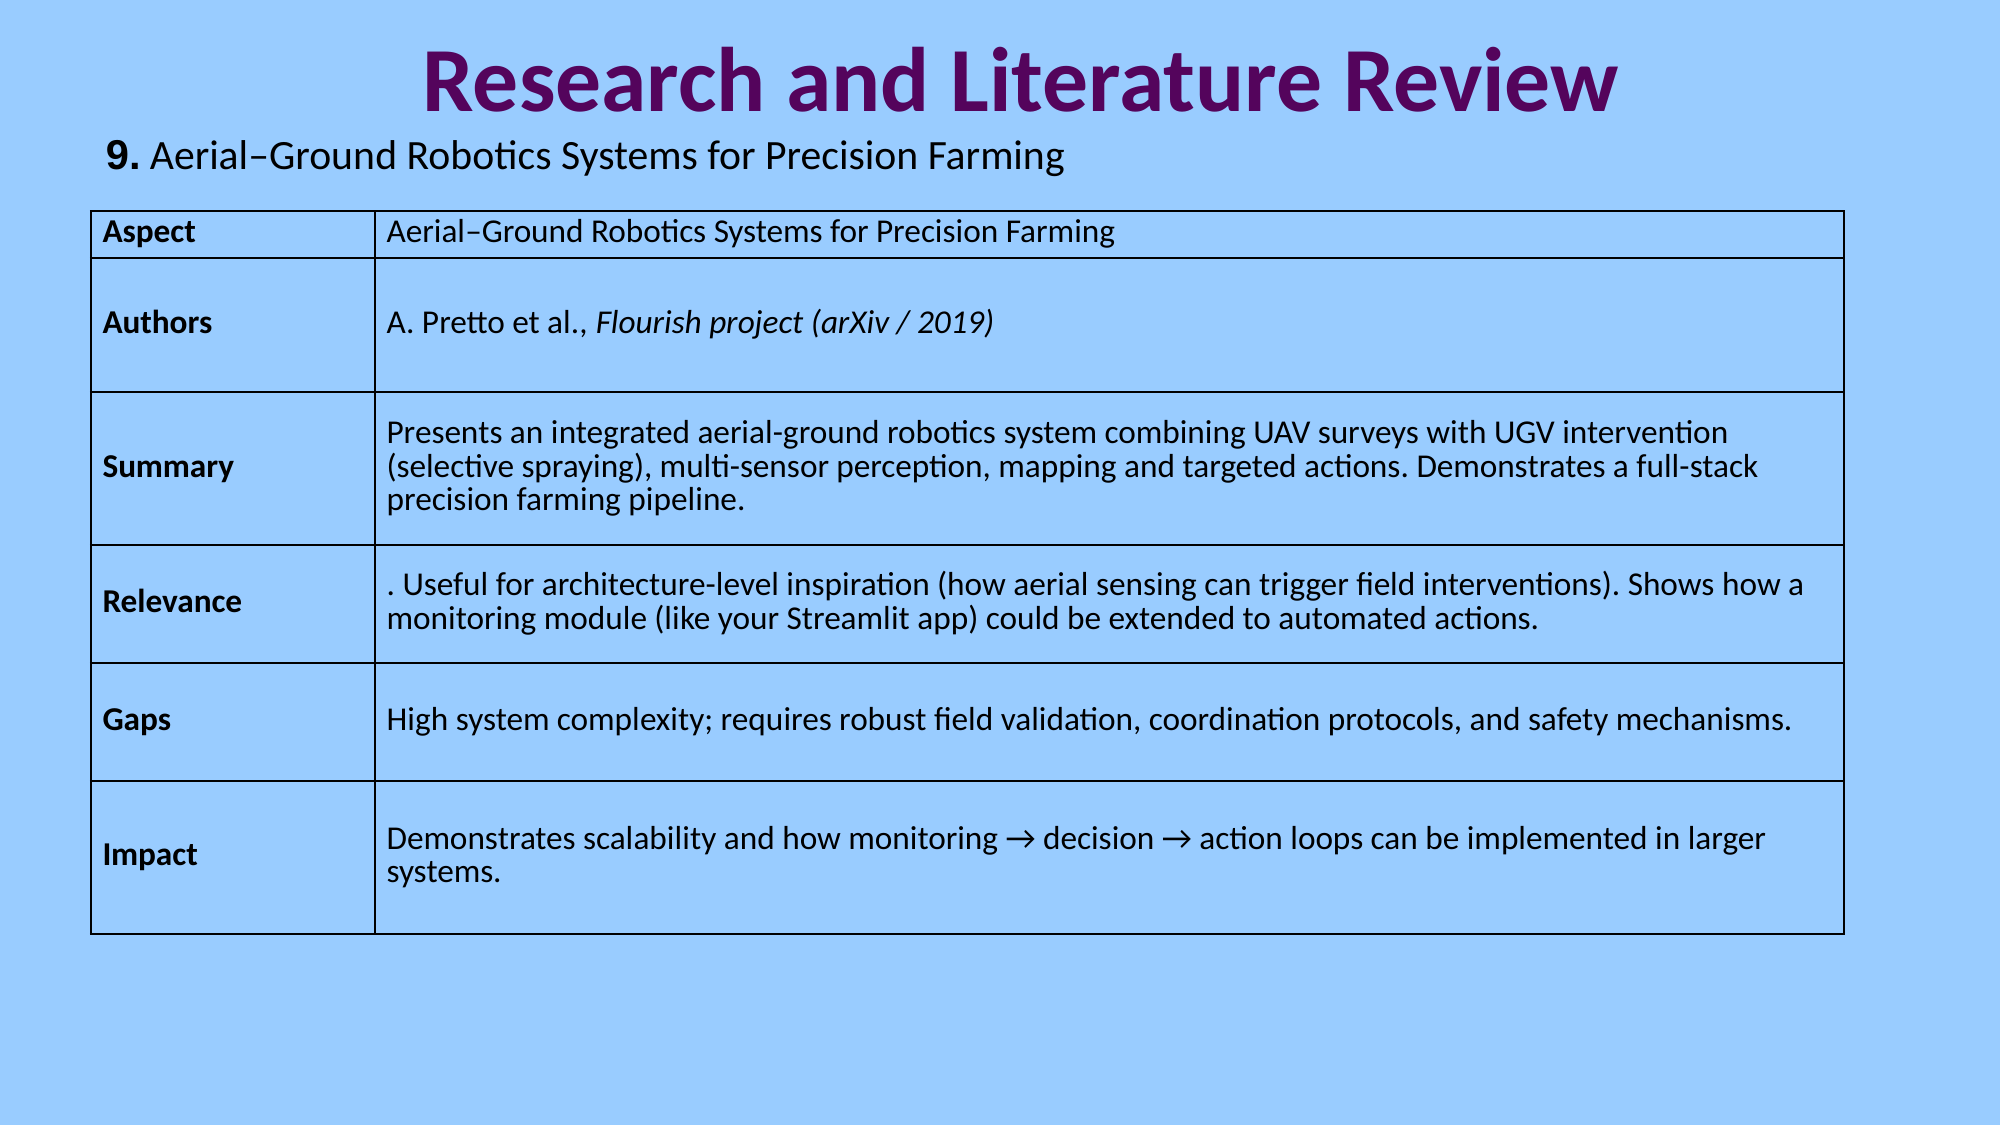

# Research and Literature Review
9. Aerial–Ground Robotics Systems for Precision Farming

| Aspect | Aerial–Ground Robotics Systems for Precision Farming |
| --- | --- |
| Authors | A. Pretto et al., Flourish project (arXiv / 2019) |
| Summary | Presents an integrated aerial-ground robotics system combining UAV surveys with UGV intervention (selective spraying), multi-sensor perception, mapping and targeted actions. Demonstrates a full-stack precision farming pipeline. |
| Relevance | . Useful for architecture-level inspiration (how aerial sensing can trigger field interventions). Shows how a monitoring module (like your Streamlit app) could be extended to automated actions. |
| Gaps | High system complexity; requires robust field validation, coordination protocols, and safety mechanisms. |
| Impact | Demonstrates scalability and how monitoring → decision → action loops can be implemented in larger systems. |